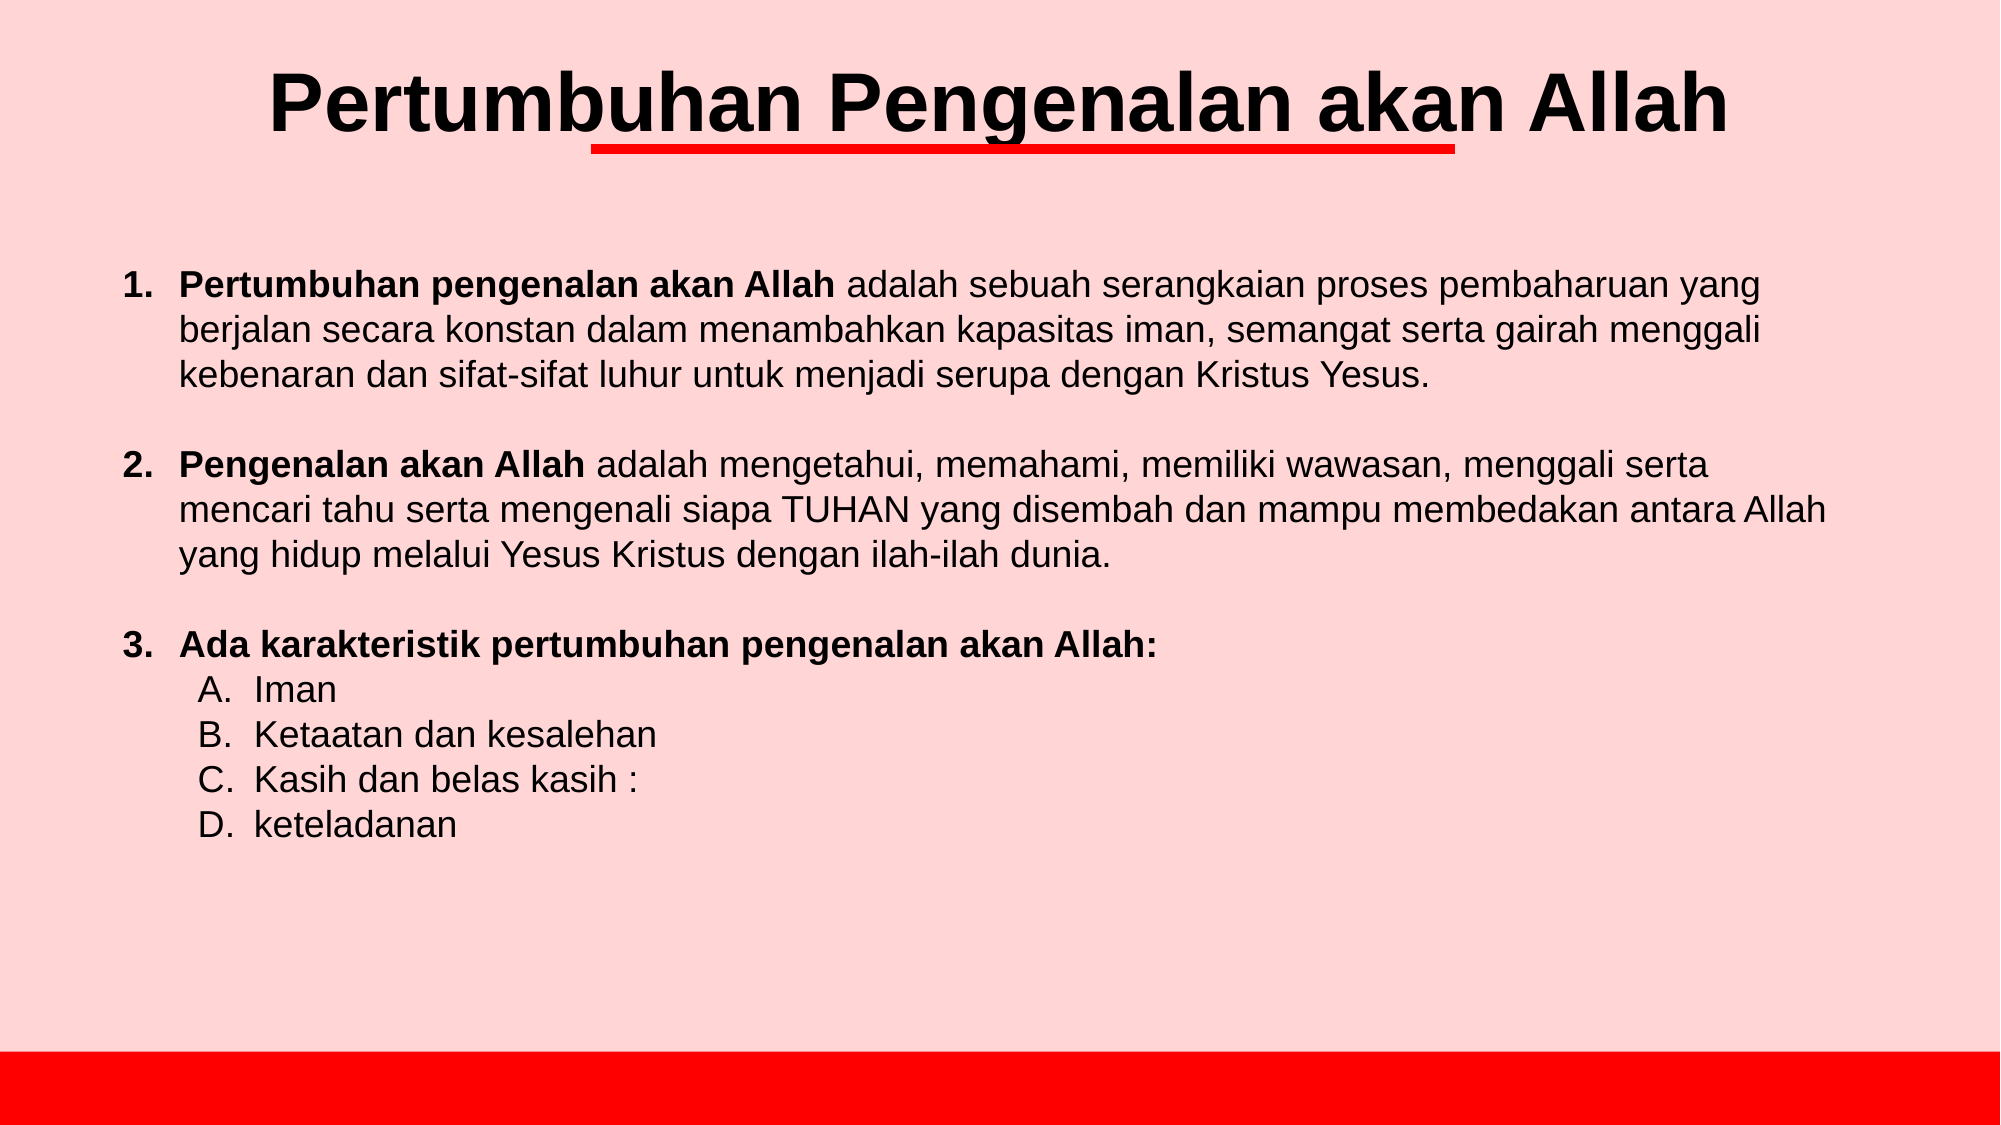

Pertumbuhan Pengenalan akan Allah
Pertumbuhan pengenalan akan Allah adalah sebuah serangkaian proses pembaharuan yang berjalan secara konstan dalam menambahkan kapasitas iman, semangat serta gairah menggali kebenaran dan sifat-sifat luhur untuk menjadi serupa dengan Kristus Yesus.

Pengenalan akan Allah adalah mengetahui, memahami, memiliki wawasan, menggali serta mencari tahu serta mengenali siapa TUHAN yang disembah dan mampu membedakan antara Allah yang hidup melalui Yesus Kristus dengan ilah-ilah dunia.

Ada karakteristik pertumbuhan pengenalan akan Allah:
Iman
Ketaatan dan kesalehan
Kasih dan belas kasih :
keteladanan